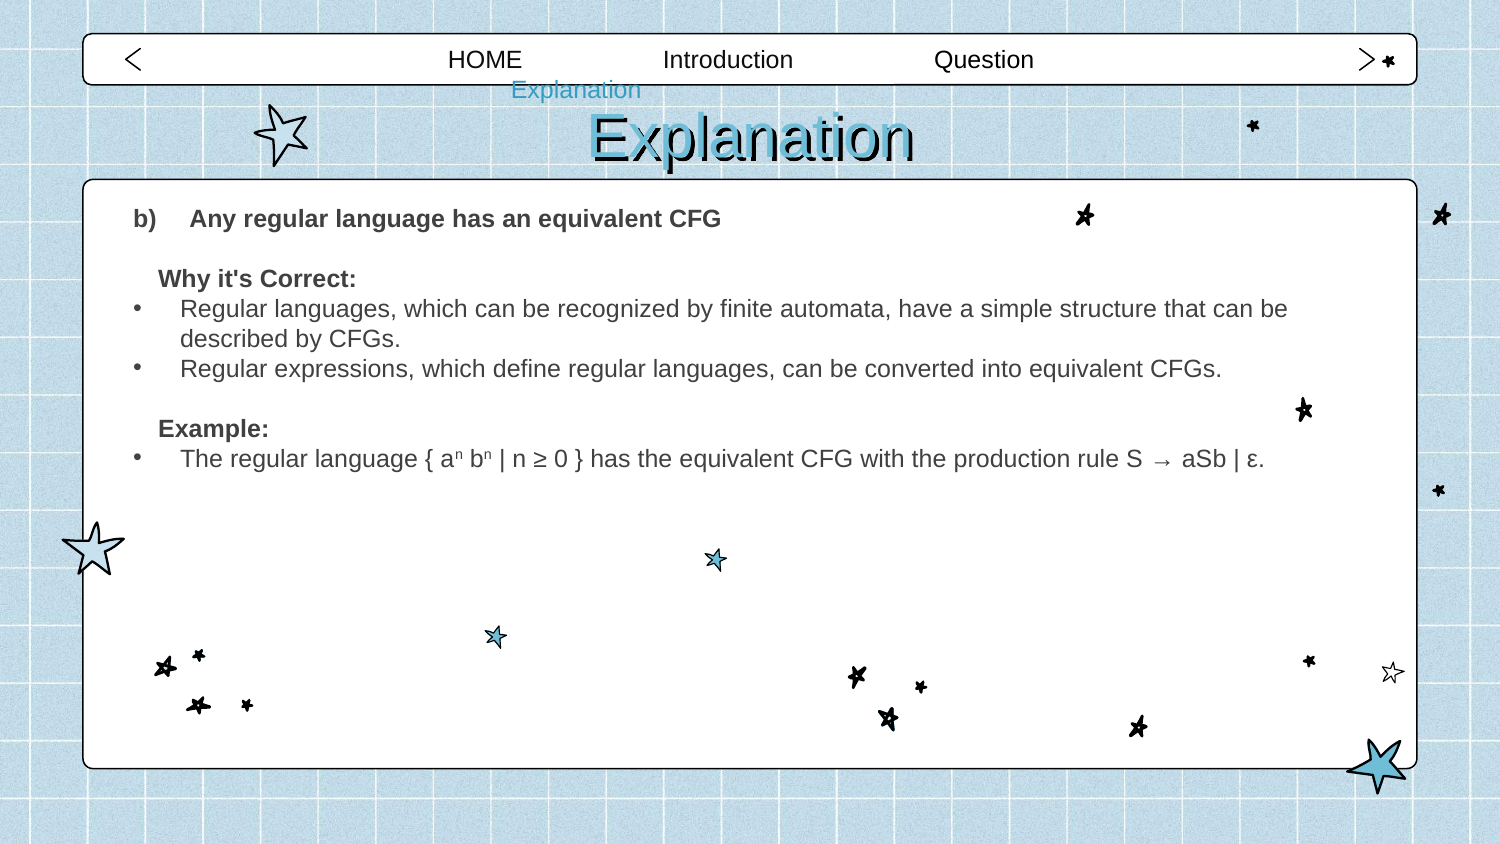

HOME                    Introduction                    Question                    Explanation

# Explanation

Any regular language has an equivalent CFG

Why it's Correct:
Regular languages, which can be recognized by finite automata, have a simple structure that can be described by CFGs.
Regular expressions, which define regular languages, can be converted into equivalent CFGs.

Example:
The regular language { an bn | n ≥ 0 } has the equivalent CFG with the production rule S → aSb | ε.